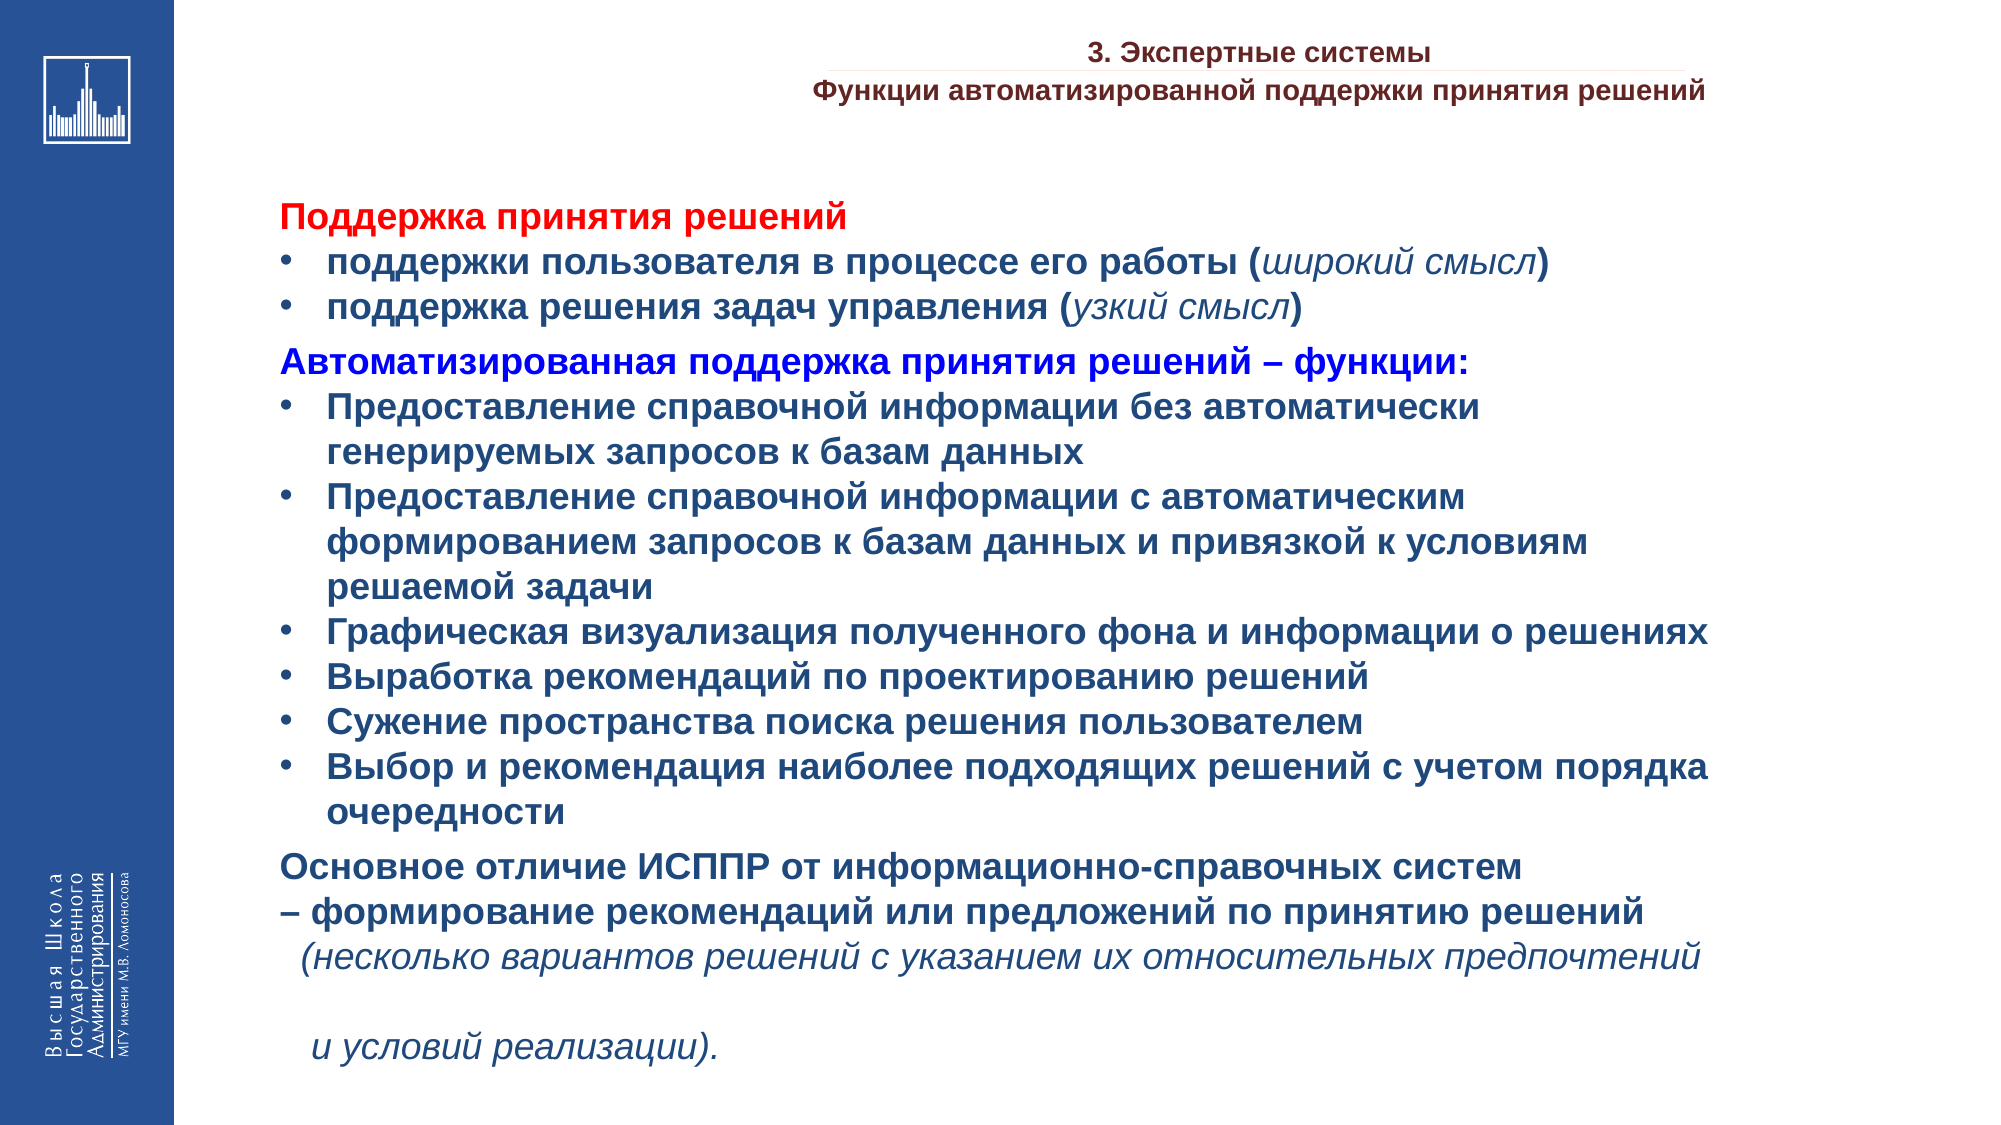

3. Экспертные системы
_________________________________________________________________________________________________________________________________________________________________________________________________________________________________________________________________________________________________________________________________________________________________________________________________________________________________________________________________________________________________________________________________________________________________________________________________________________________________________________________________________________________________________________________________________________________________________________________________________________________________________________________________________________________________
Функции автоматизированной поддержки принятия решений
Поддержка принятия решений
поддержки пользователя в процессе его работы (широкий смысл)
поддержка решения задач управления (узкий смысл)

Автоматизированная поддержка принятия решений – функции:
Предоставление справочной информации без автоматически генерируемых запросов к базам данных
Предоставление справочной информации с автоматическим формированием запросов к базам данных и привязкой к условиям решаемой задачи
Графическая визуализация полученного фона и информации о решениях
Выработка рекомендаций по проектированию решений
Сужение пространства поиска решения пользователем
Выбор и рекомендация наиболее подходящих решений с учетом порядка очередности

Основное отличие ИСППР от информационно-справочных систем
– формирование рекомендаций или предложений по принятию решений
  (несколько вариантов решений с указанием их относительных предпочтений
   и условий реализации).